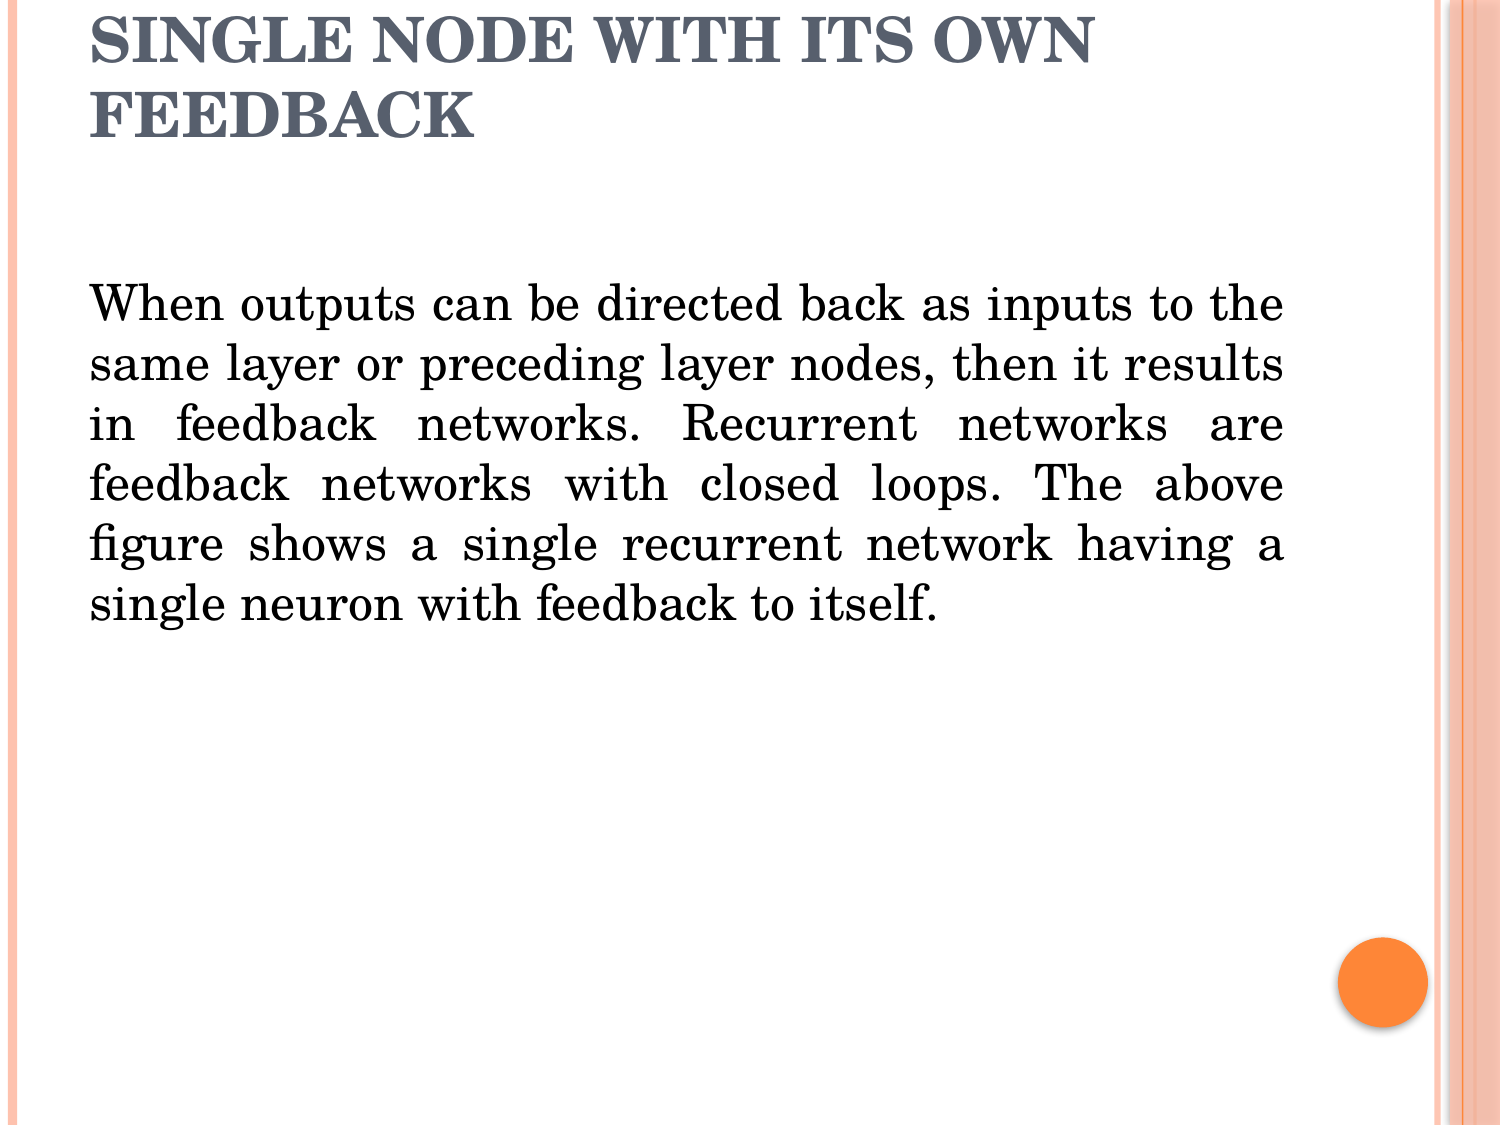

# Single node with its own feedback
When outputs can be directed back as inputs to the same layer or preceding layer nodes, then it results in feedback networks. Recurrent networks are feedback networks with closed loops. The above figure shows a single recurrent network having a single neuron with feedback to itself.